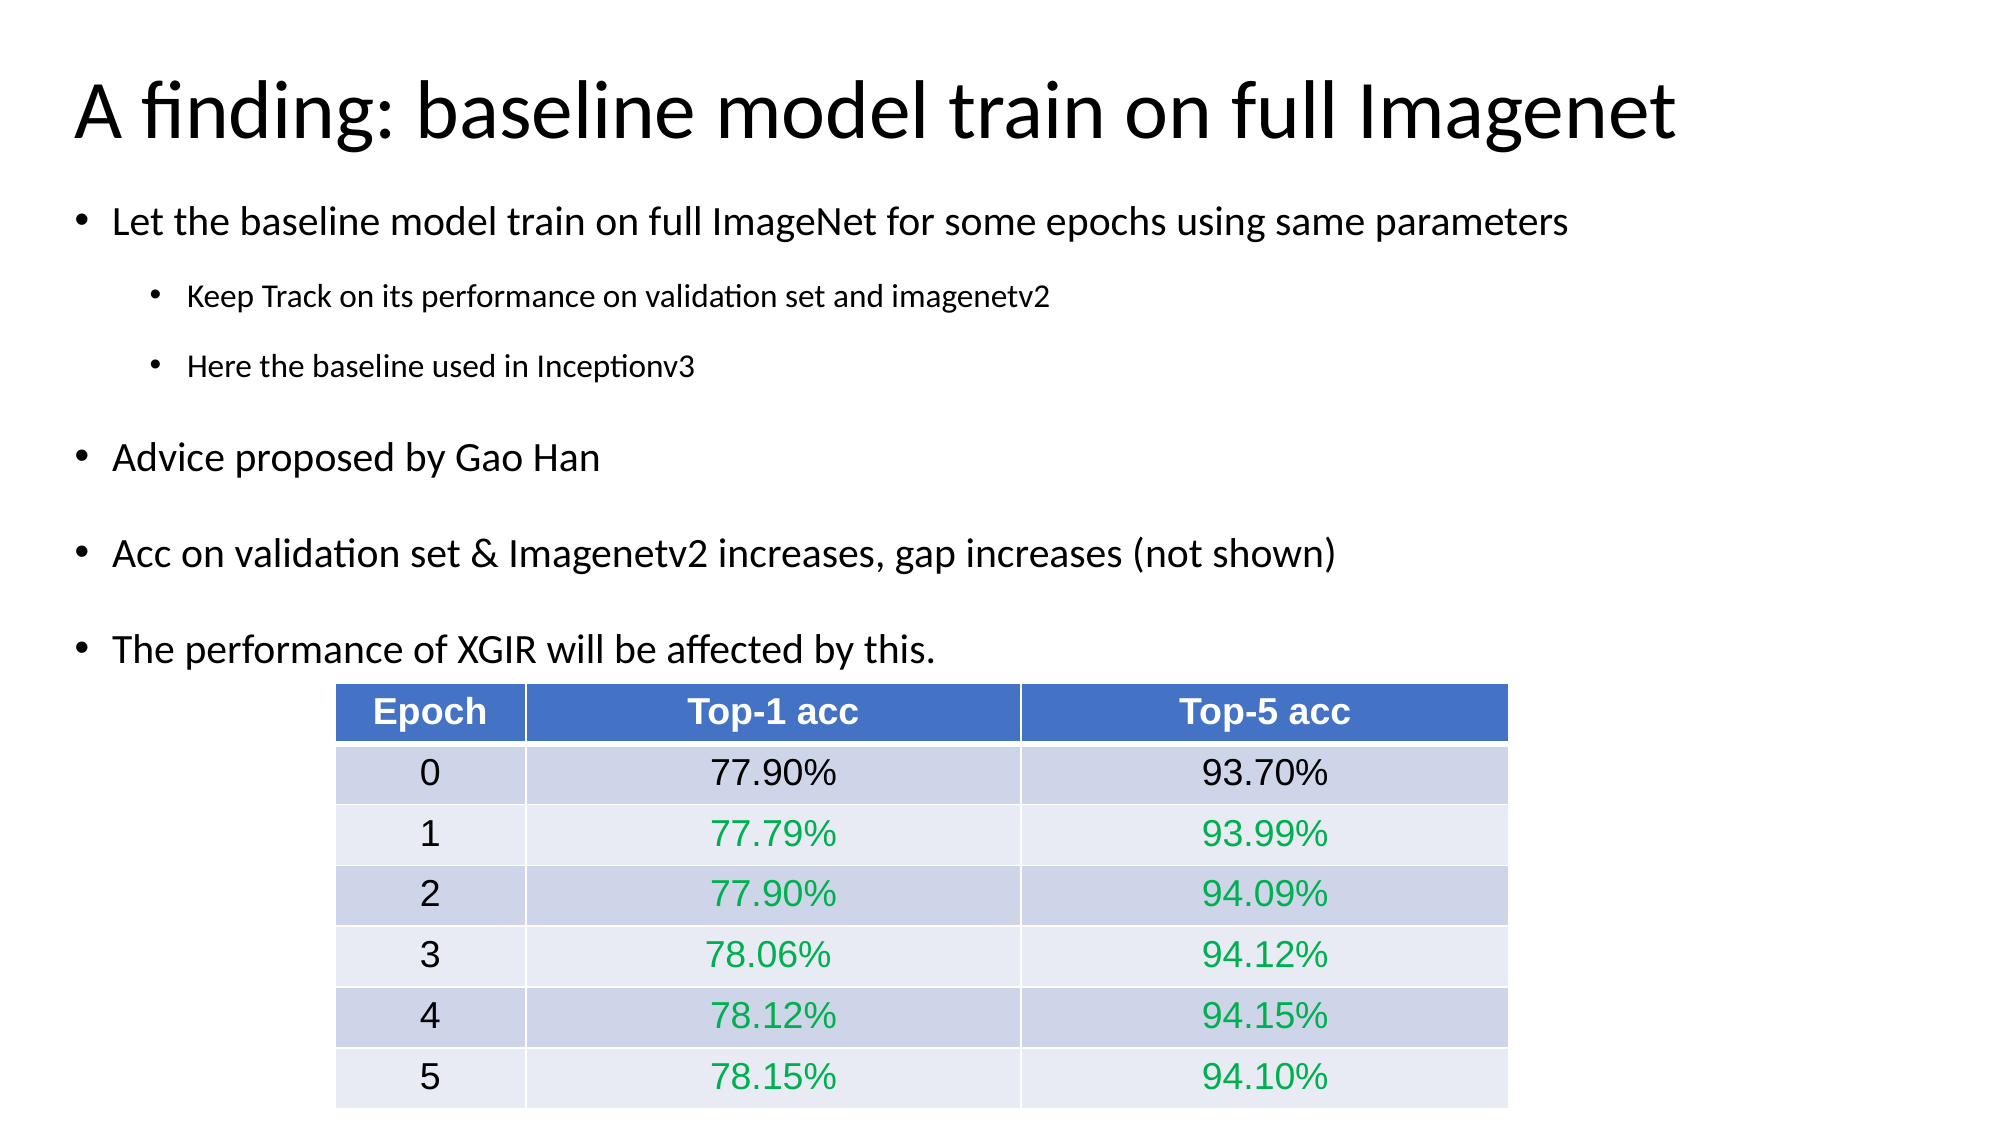

# A finding: baseline model train on full Imagenet
Let the baseline model train on full ImageNet for some epochs using same parameters
Keep Track on its performance on validation set and imagenetv2
Here the baseline used in Inceptionv3
Advice proposed by Gao Han
Acc on validation set & Imagenetv2 increases, gap increases (not shown)
The performance of XGIR will be affected by this.

| Epoch | Top-1 acc | Top-5 acc |
| --- | --- | --- |
| 0 | 77.90% | 93.70% |
| 1 | 77.79% | 93.99% |
| 2 | 77.90% | 94.09% |
| 3 | 78.06% | 94.12% |
| 4 | 78.12% | 94.15% |
| 5 | 78.15% | 94.10% |